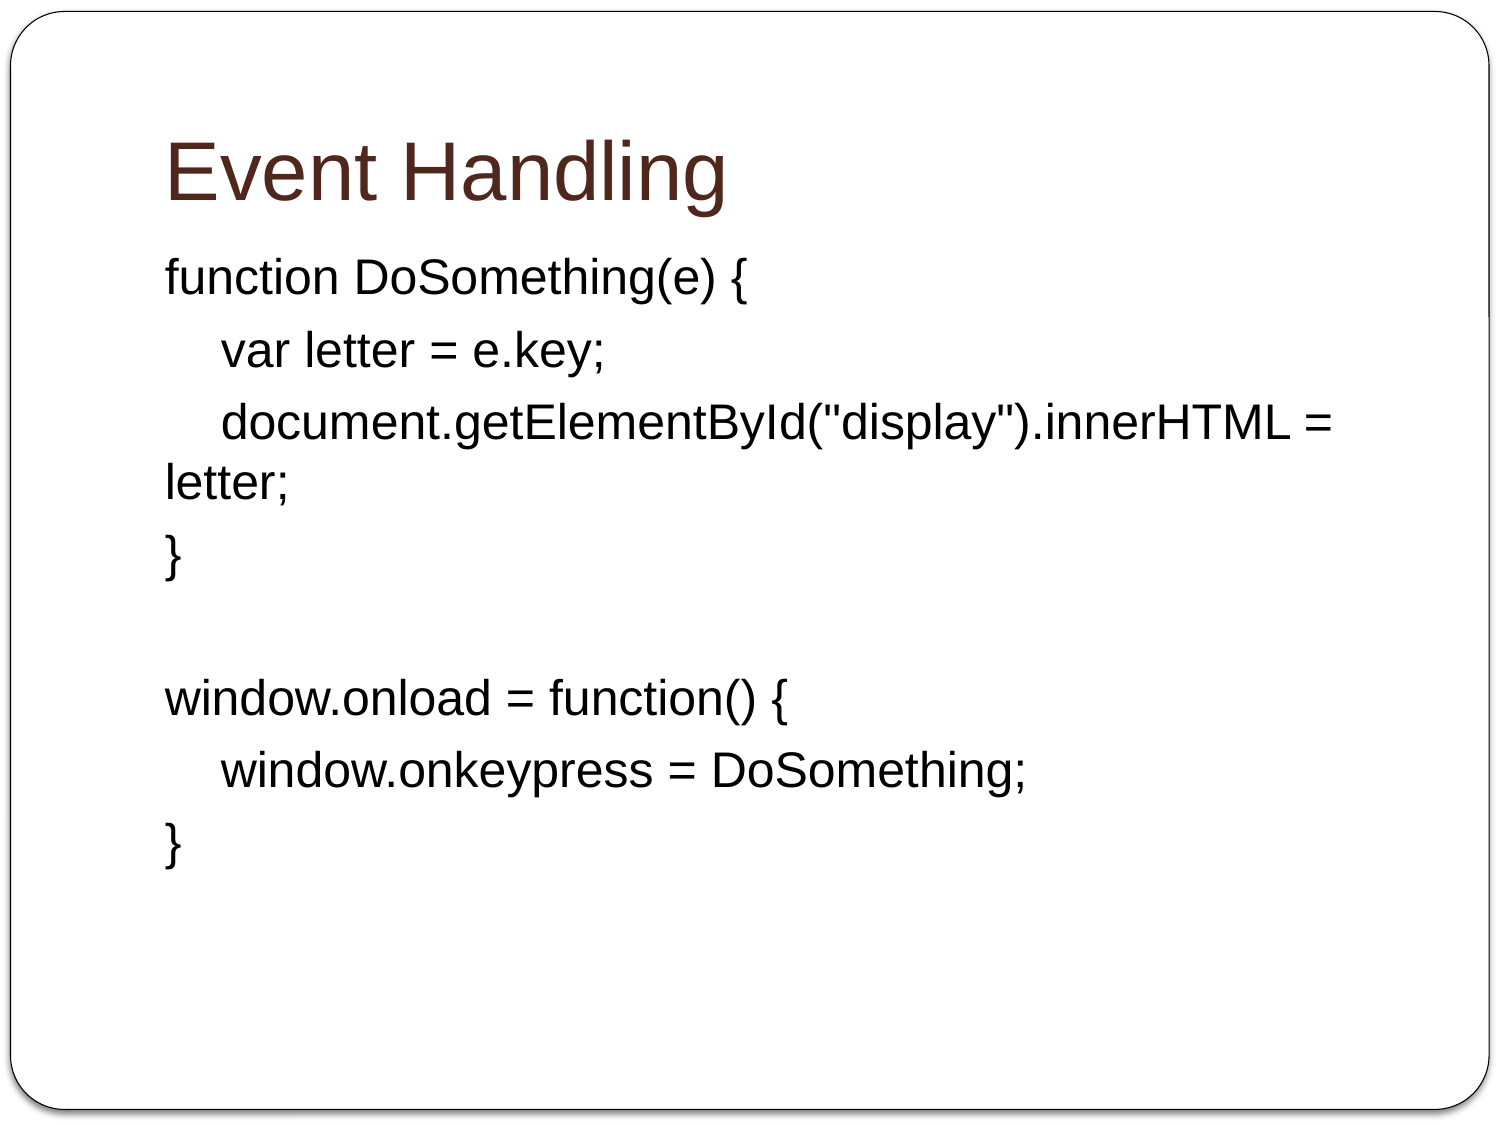

# Event Handling
function DoSomething(e) {
    var letter = e.key;
    document.getElementById("display").innerHTML = letter;
}

window.onload = function() {
    window.onkeypress = DoSomething;
}